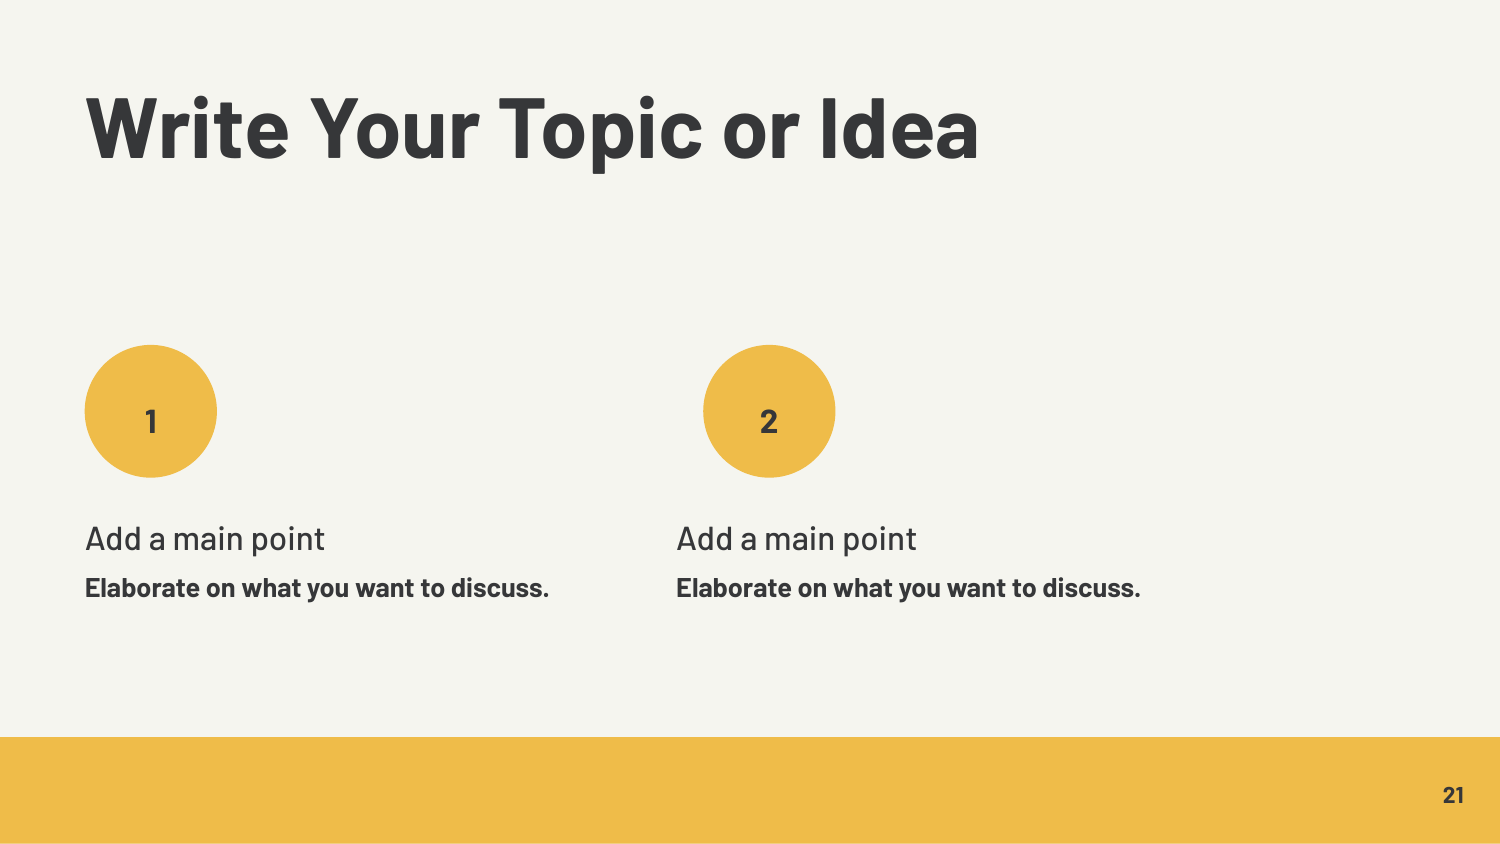

# Write Your Topic or Idea

1
2
Add a main point
Elaborate on what you want to discuss.

Add a main point
Elaborate on what you want to discuss.

21